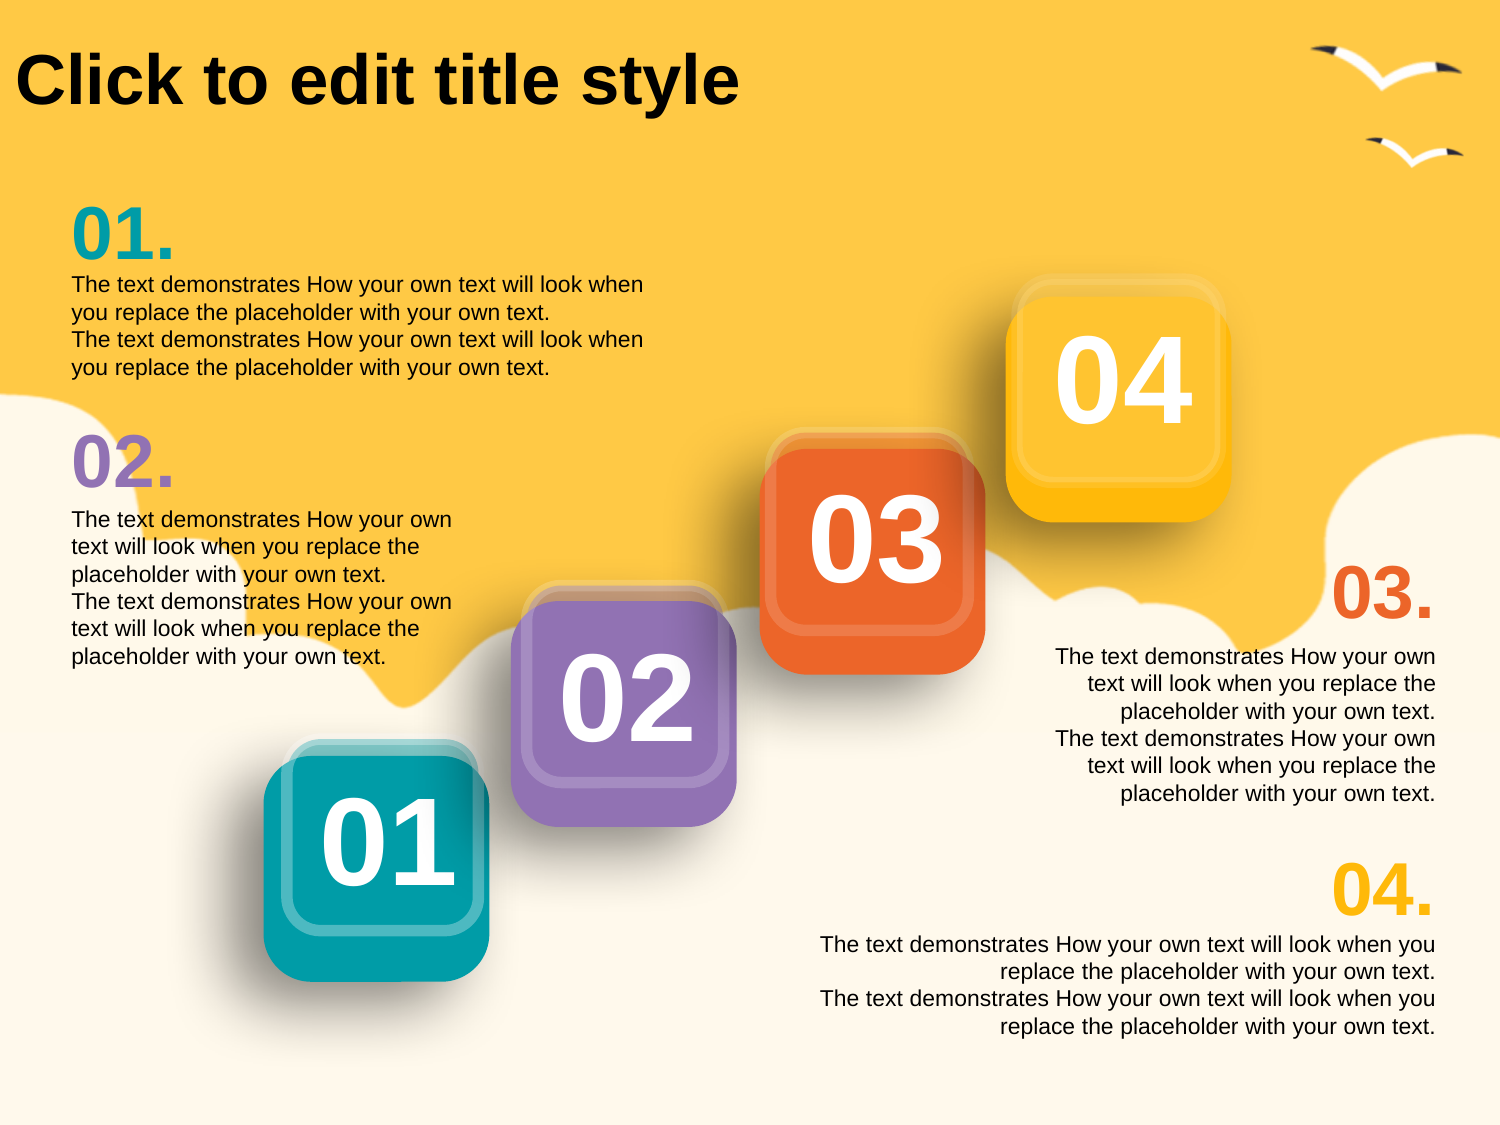

# Click to edit title style
01.
The text demonstrates How your own text will look when you replace the placeholder with your own text.
The text demonstrates How your own text will look when you replace the placeholder with your own text.

04
02.

03
The text demonstrates How your own text will look when you replace the placeholder with your own text.
The text demonstrates How your own text will look when you replace the placeholder with your own text.
03.

02
The text demonstrates How your own text will look when you replace the placeholder with your own text.
The text demonstrates How your own text will look when you replace the placeholder with your own text.

01
04.
The text demonstrates How your own text will look when you replace the placeholder with your own text.
The text demonstrates How your own text will look when you replace the placeholder with your own text.